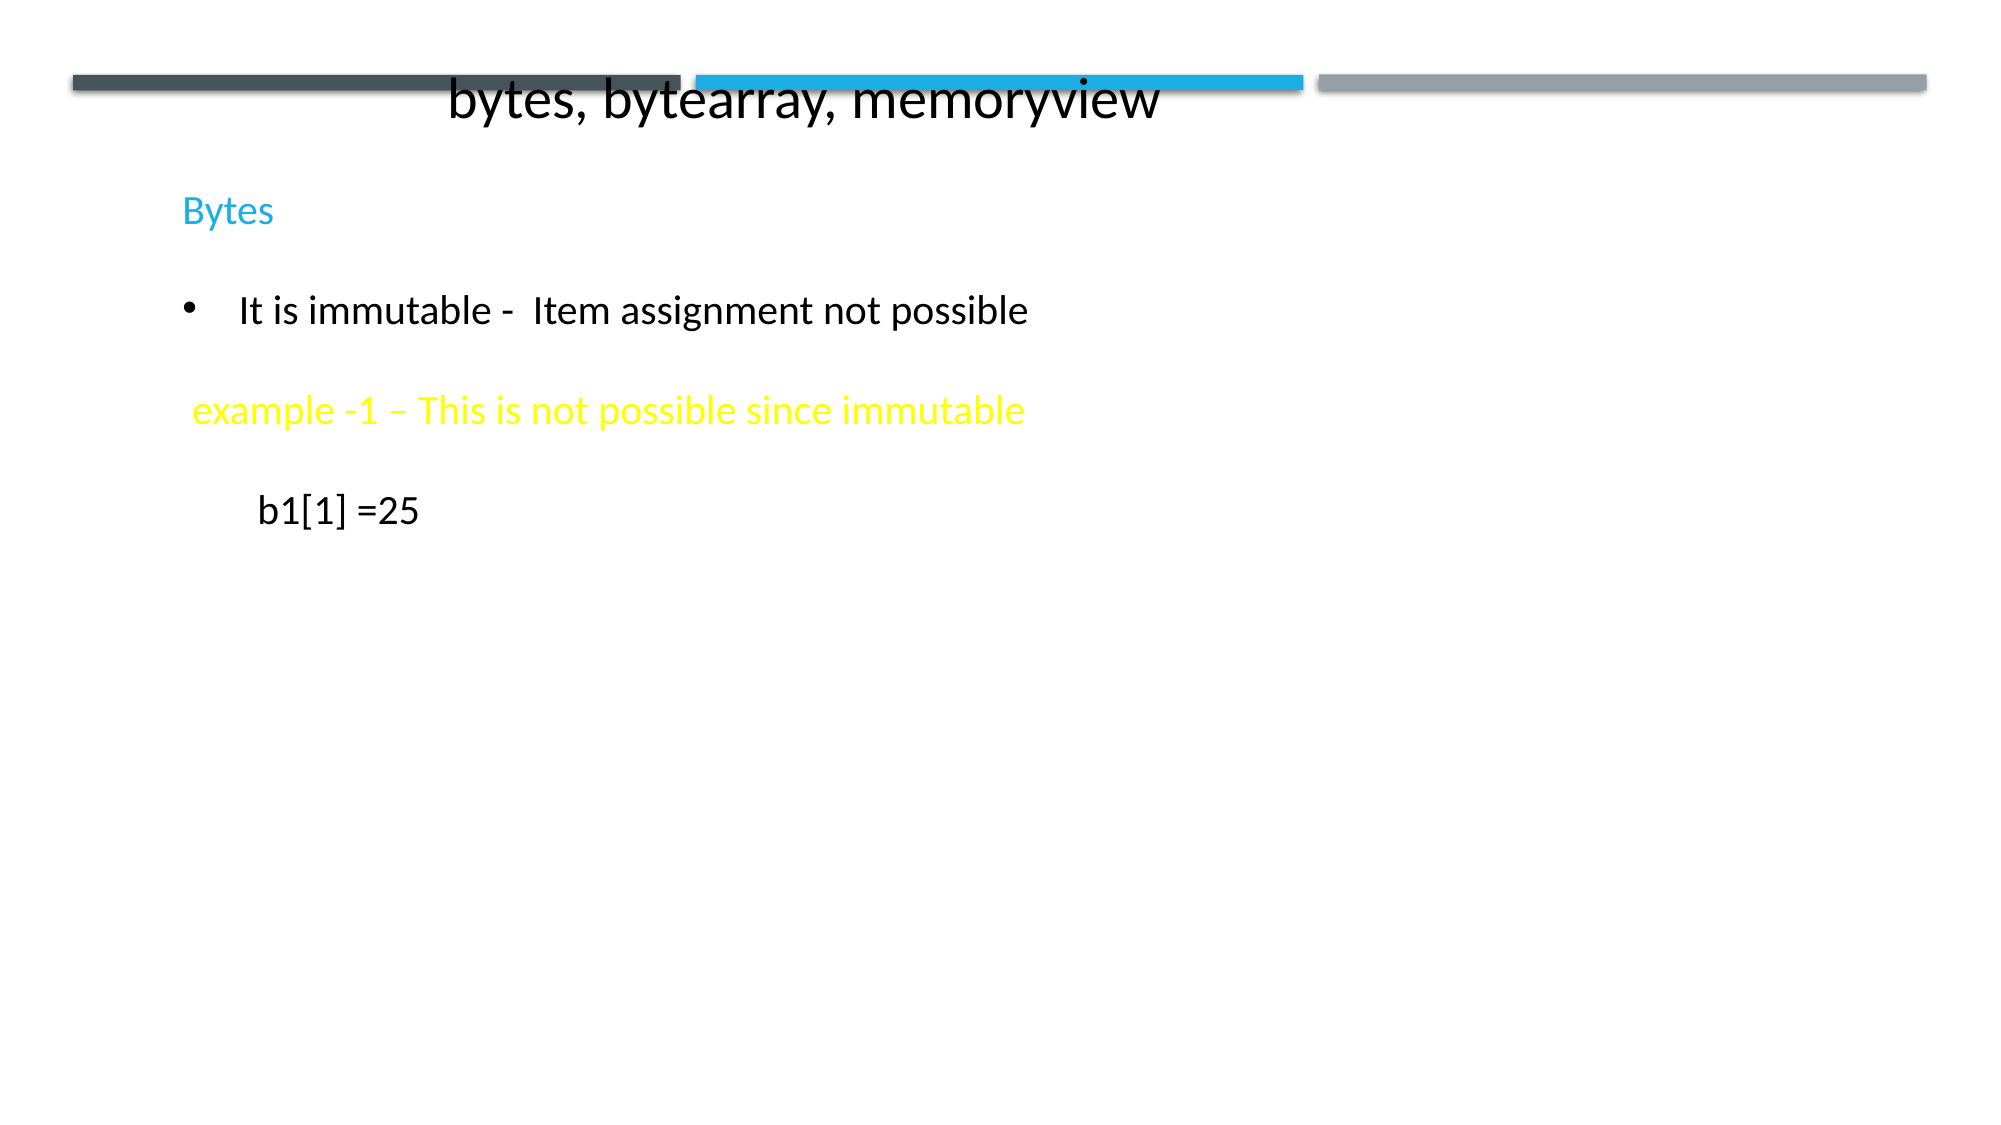

bytes, bytearray, memoryview
Bytes

It is immutable -  Item assignment not possible

 example -1 – This is not possible since immutable

b1[1] =25